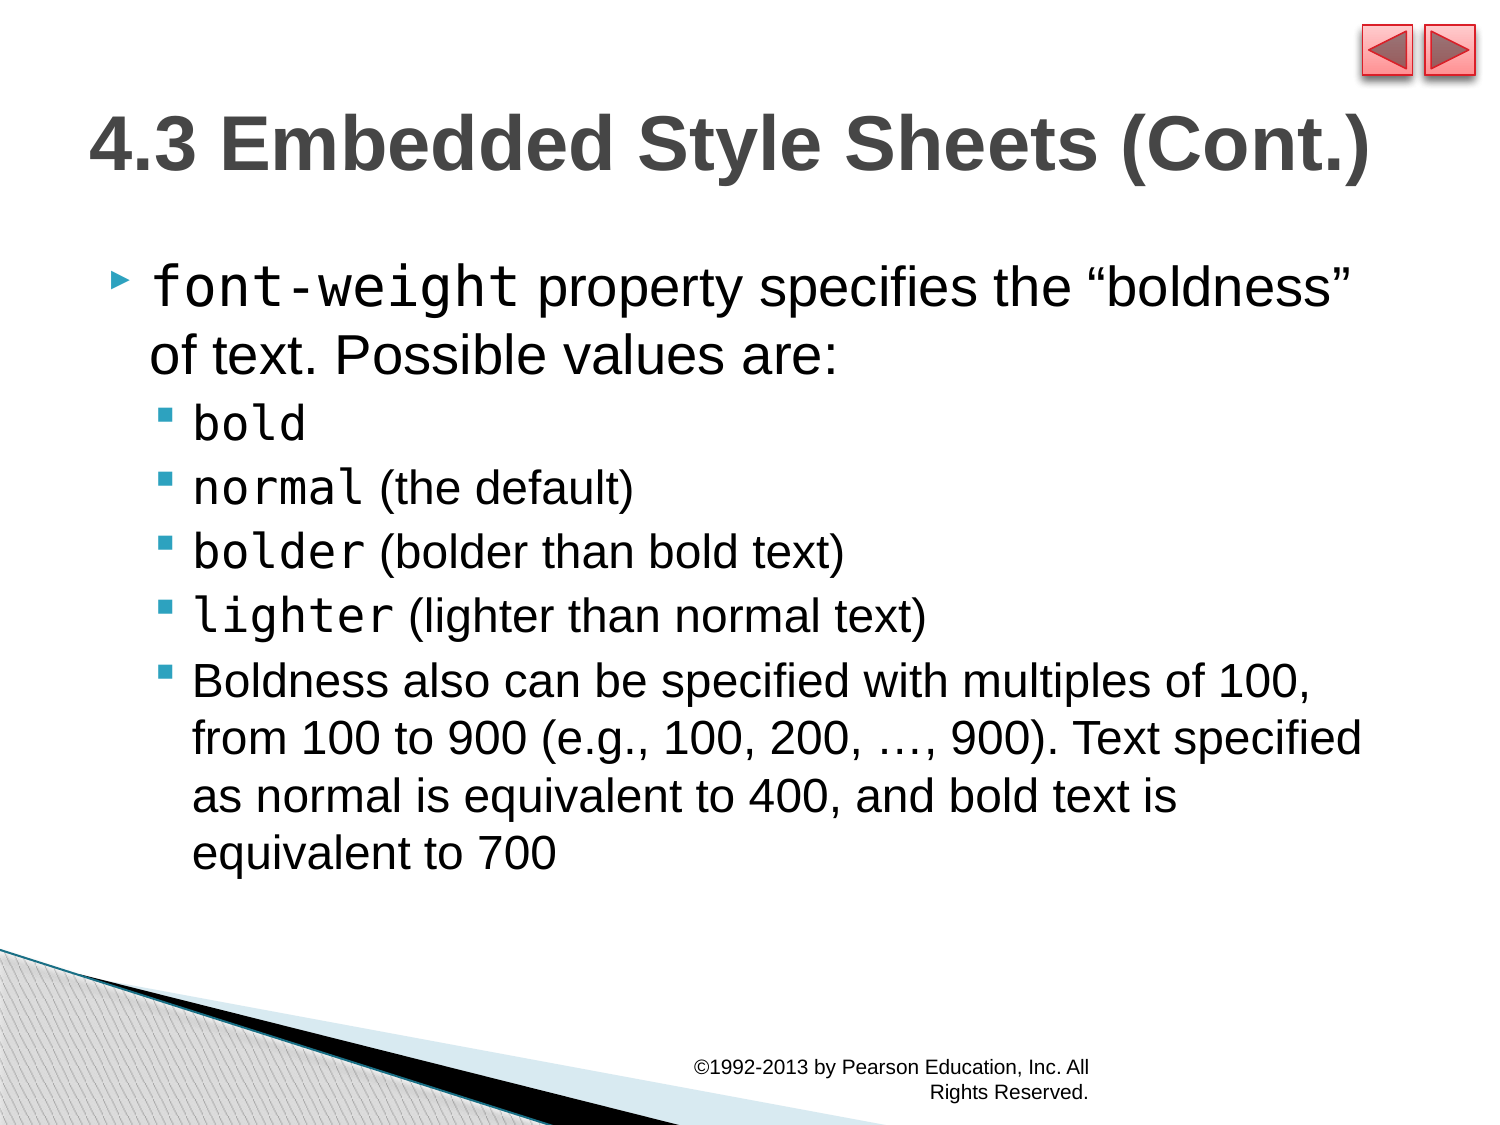

# 4.3 Embedded Style Sheets (Cont.)
font-weight property specifies the “boldness” of text. Possible values are:
bold
normal (the default)
bolder (bolder than bold text)
lighter (lighter than normal text)
Boldness also can be specified with multiples of 100, from 100 to 900 (e.g., 100, 200, …, 900). Text specified as normal is equivalent to 400, and bold text is equivalent to 700
©1992-2013 by Pearson Education, Inc. All Rights Reserved.